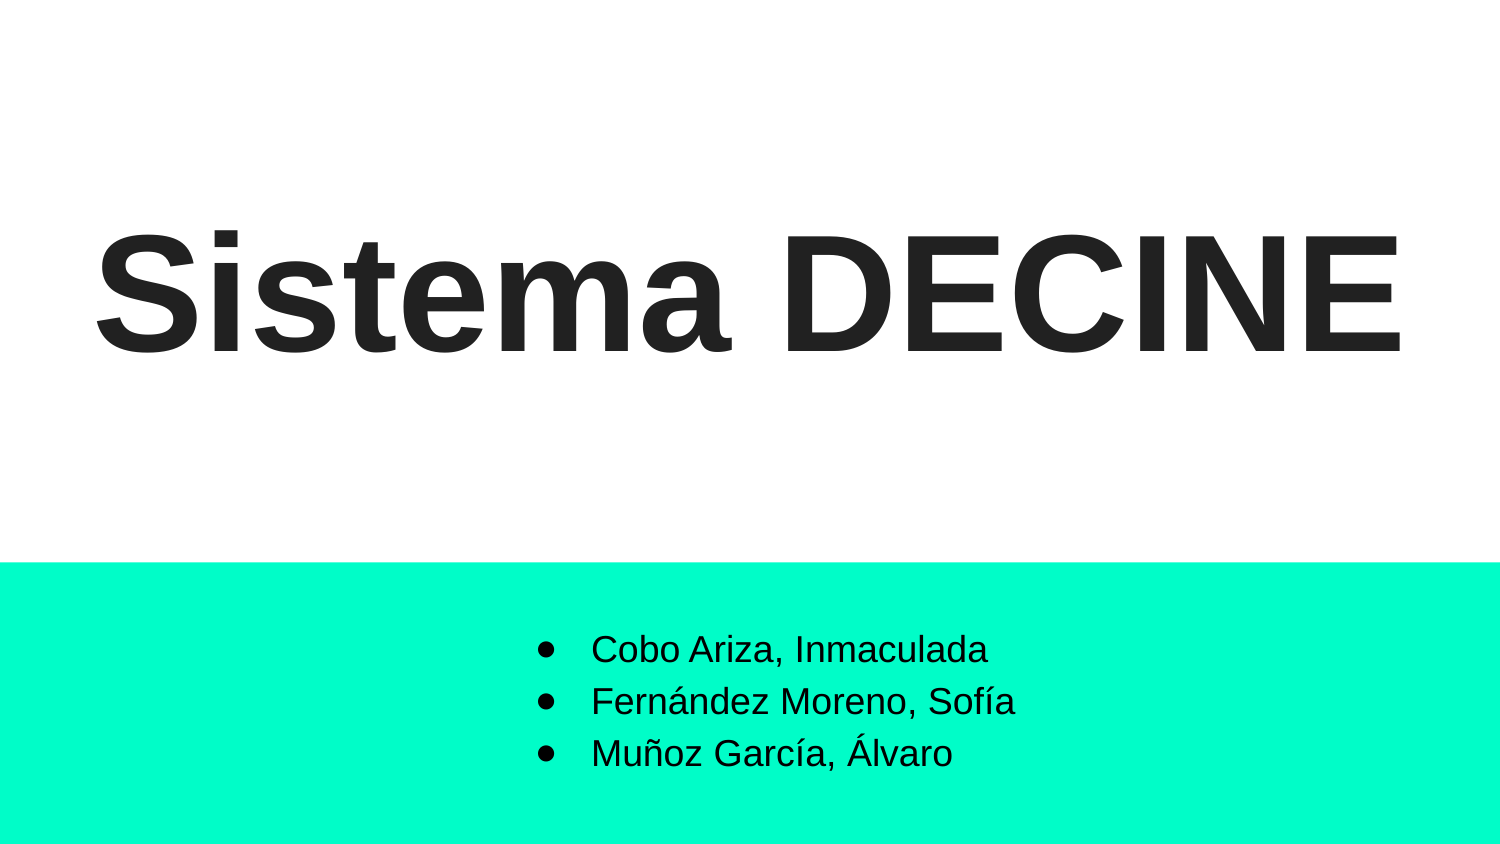

# Sistema DECINE
Cobo Ariza, Inmaculada
Fernández Moreno, Sofía
Muñoz García, Álvaro